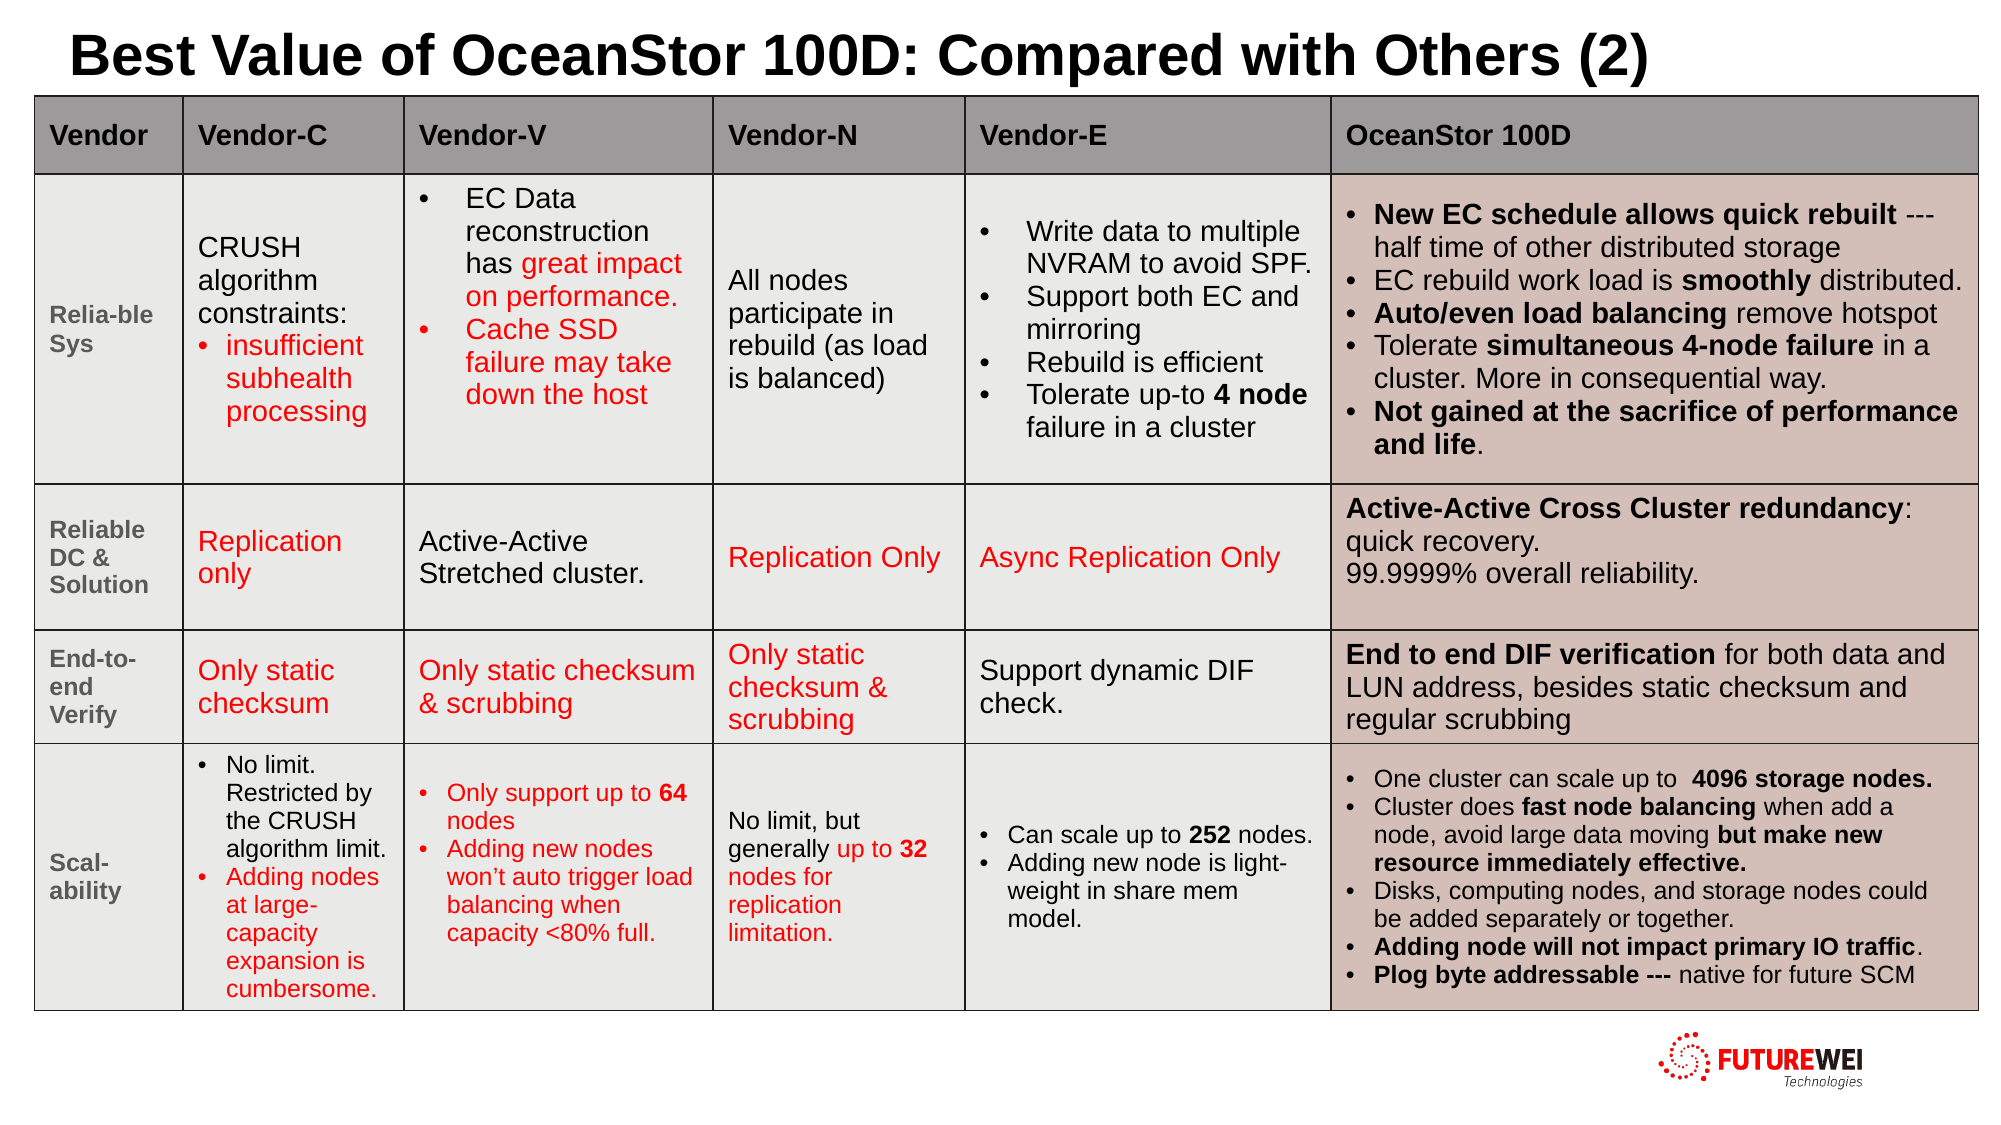

Best Value of OceanStor 100D: Compared with Others (2)
| Vendor | Vendor-C | Vendor-V | Vendor-N | Vendor-E | OceanStor 100D |
| --- | --- | --- | --- | --- | --- |
| Relia-ble Sys | CRUSH algorithm constraints: insufficient subhealth processing | EC Data reconstruction has great impact on performance. Cache SSD failure may take down the host | All nodes participate in rebuild (as load is balanced) | Write data to multiple NVRAM to avoid SPF. Support both EC and mirroring Rebuild is efficient Tolerate up-to 4 node failure in a cluster | New EC schedule allows quick rebuilt --- half time of other distributed storage EC rebuild work load is smoothly distributed. Auto/even load balancing remove hotspot Tolerate simultaneous 4-node failure in a cluster. More in consequential way. Not gained at the sacrifice of performance and life. |
| Reliable DC & Solution | Replication only | Active-Active Stretched cluster. | Replication Only | Async Replication Only | Active-Active Cross Cluster redundancy: quick recovery. 99.9999% overall reliability. |
| End-to-end Verify | Only static checksum | Only static checksum & scrubbing | Only static checksum & scrubbing | Support dynamic DIF check. | End to end DIF verification for both data and LUN address, besides static checksum and regular scrubbing |
| Scal-ability | No limit. Restricted by the CRUSH algorithm limit. Adding nodes at large-capacity expansion is cumbersome. | Only support up to 64 nodes Adding new nodes won’t auto trigger load balancing when capacity <80% full. | No limit, but generally up to 32 nodes for replication limitation. | Can scale up to 252 nodes. Adding new node is light-weight in share mem model. | One cluster can scale up to 4096 storage nodes. Cluster does fast node balancing when add a node, avoid large data moving but make new resource immediately effective. Disks, computing nodes, and storage nodes could be added separately or together. Adding node will not impact primary IO traffic. Plog byte addressable --- native for future SCM |